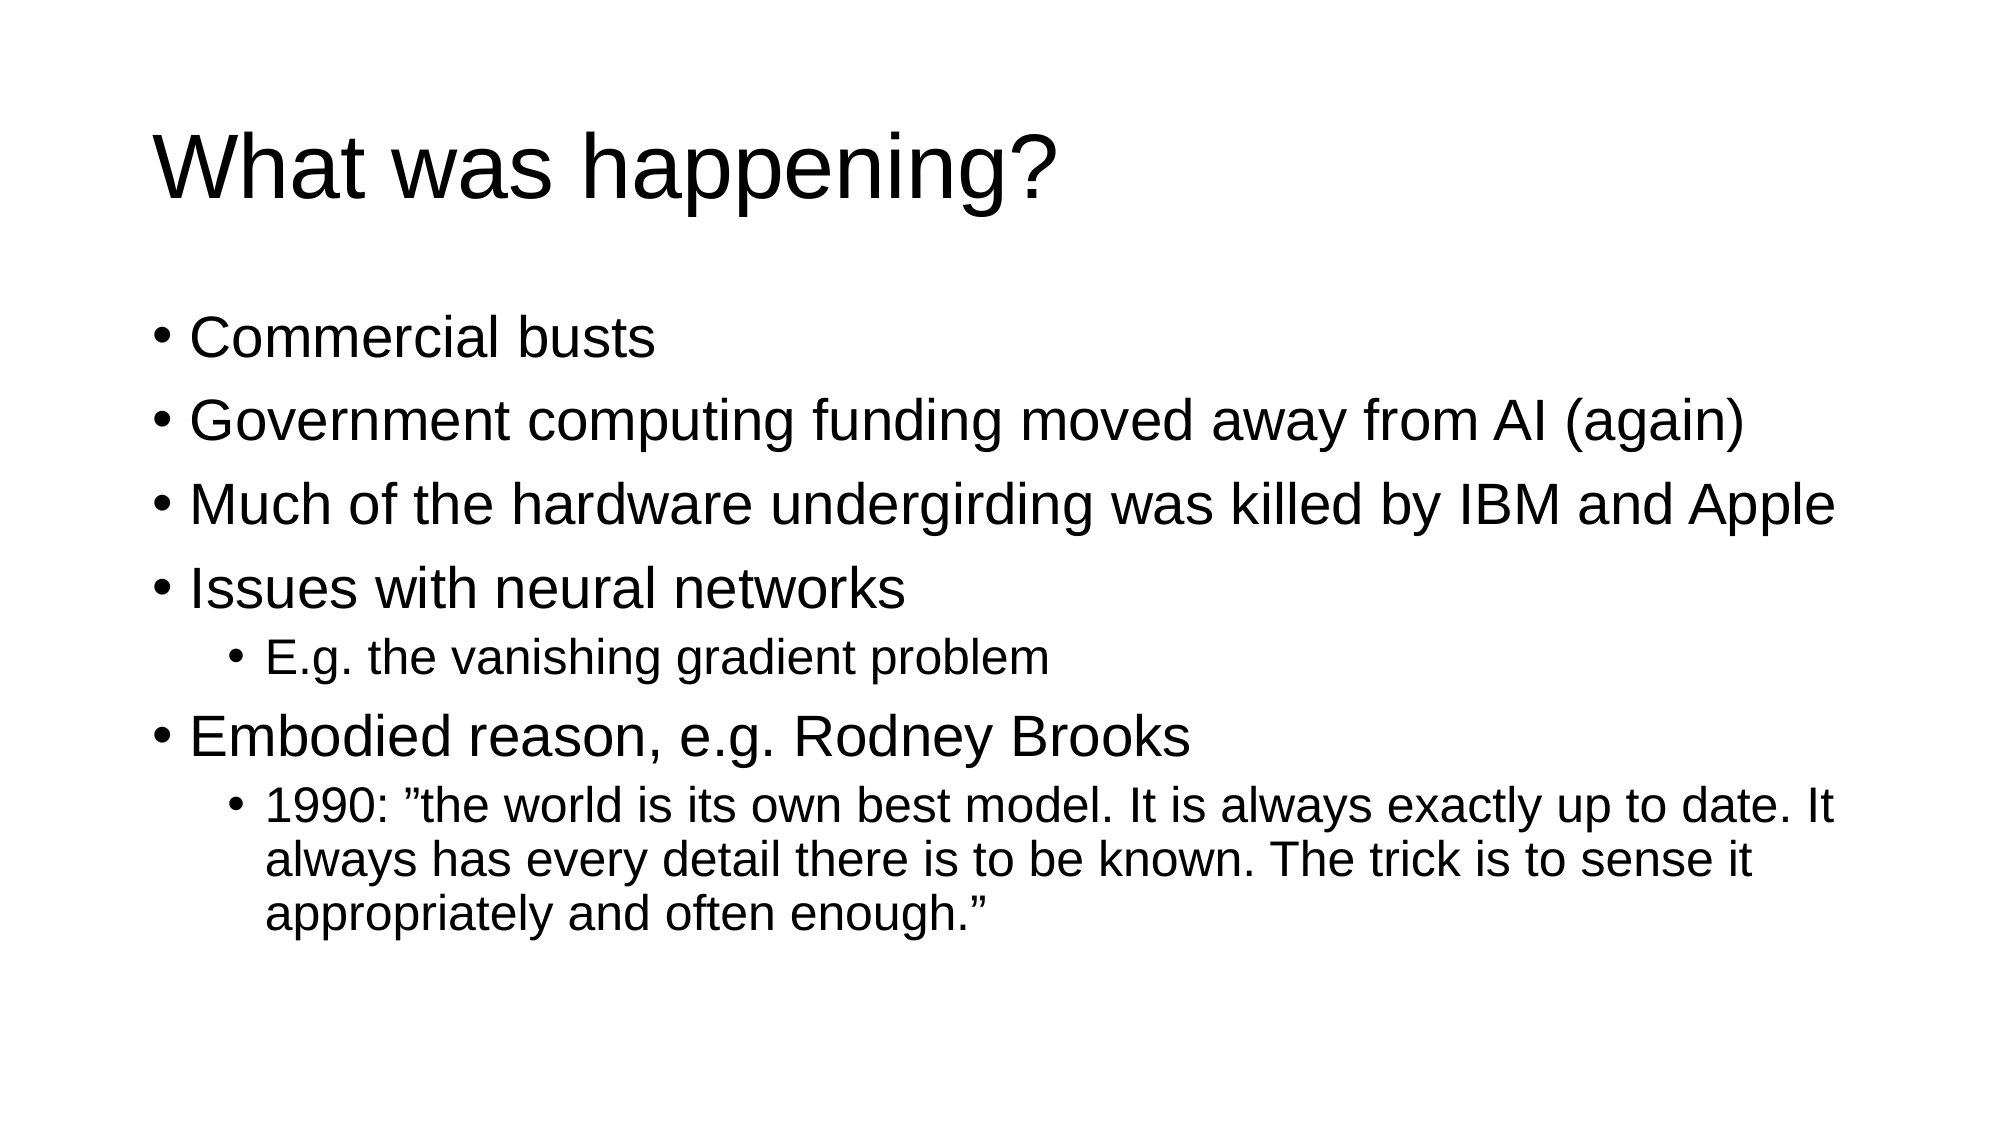

# What was happening?
Commercial busts
Government computing funding moved away from AI (again)
Much of the hardware undergirding was killed by IBM and Apple
Issues with neural networks
E.g. the vanishing gradient problem
Embodied reason, e.g. Rodney Brooks
1990: ”the world is its own best model. It is always exactly up to date. It always has every detail there is to be known. The trick is to sense it appropriately and often enough.”